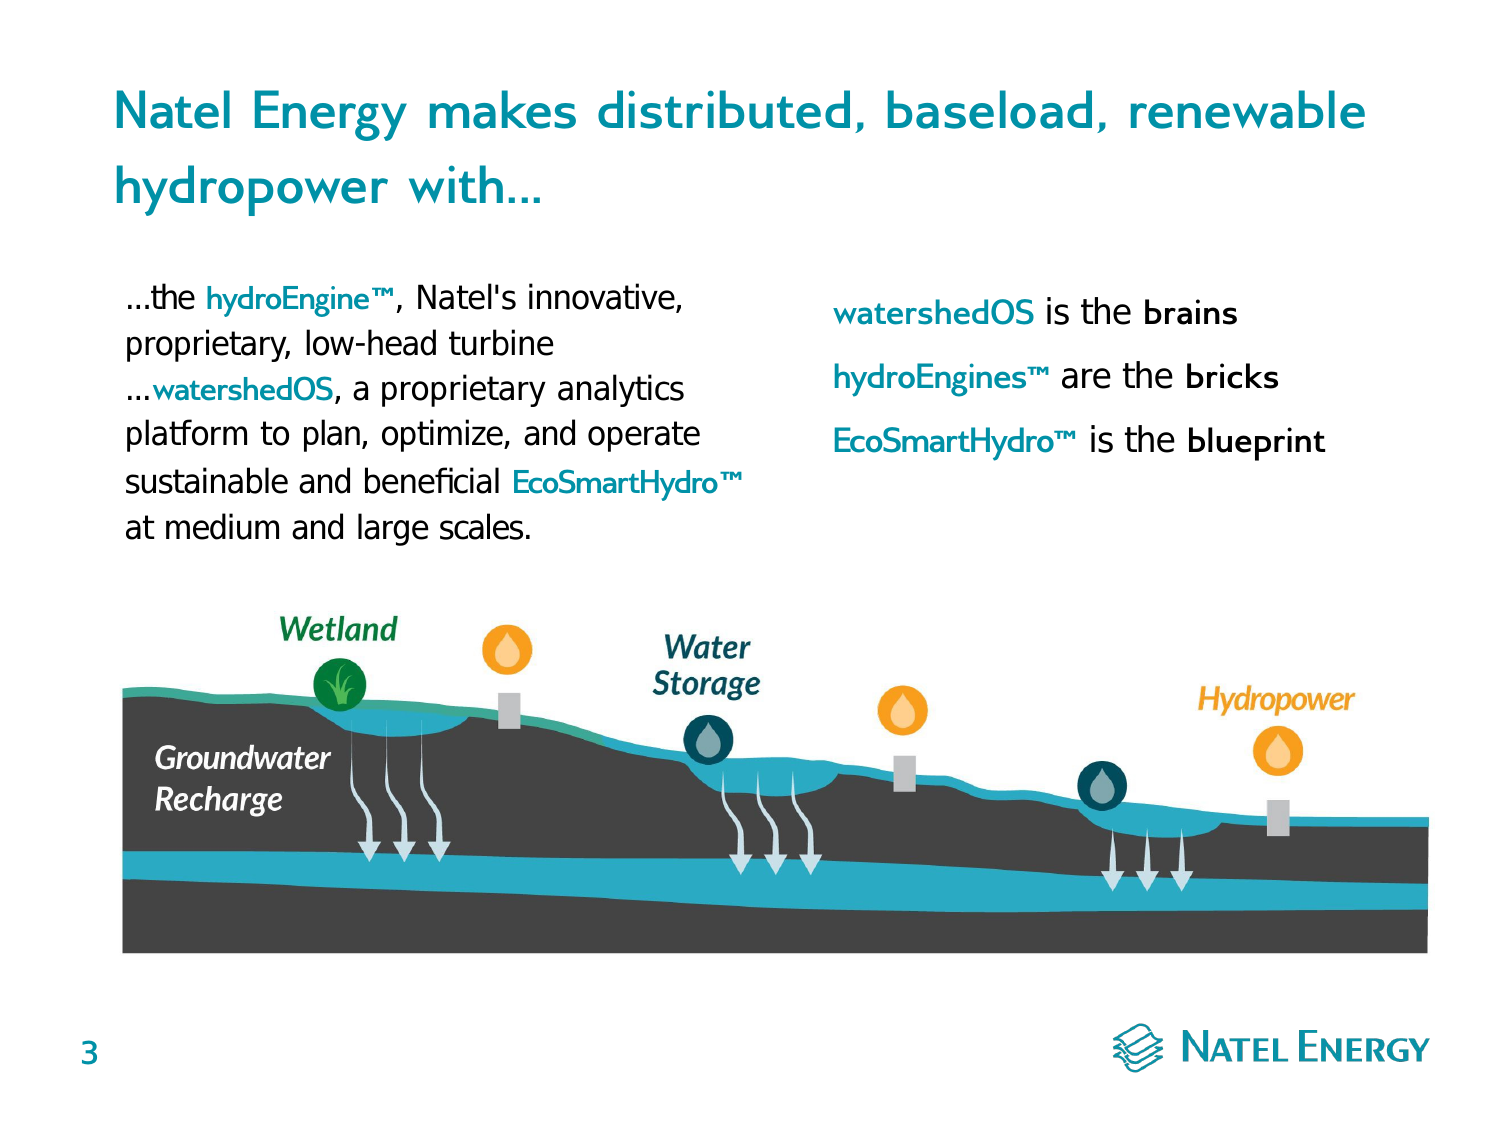

# Natel Energy makes distributed, baseload, renewable  hydropower with...
...the hydroEngine™, Natel's innovative,  proprietary, low-head turbine
...watershedOS, a proprietary analytics  platform to plan, optimize, and operate  sustainable and beneficial EcoSmartHydro™
at medium and large scales.
watershedOS is the brains  hydroEngines™ are the bricks  EcoSmartHydro™ is the blueprint

3